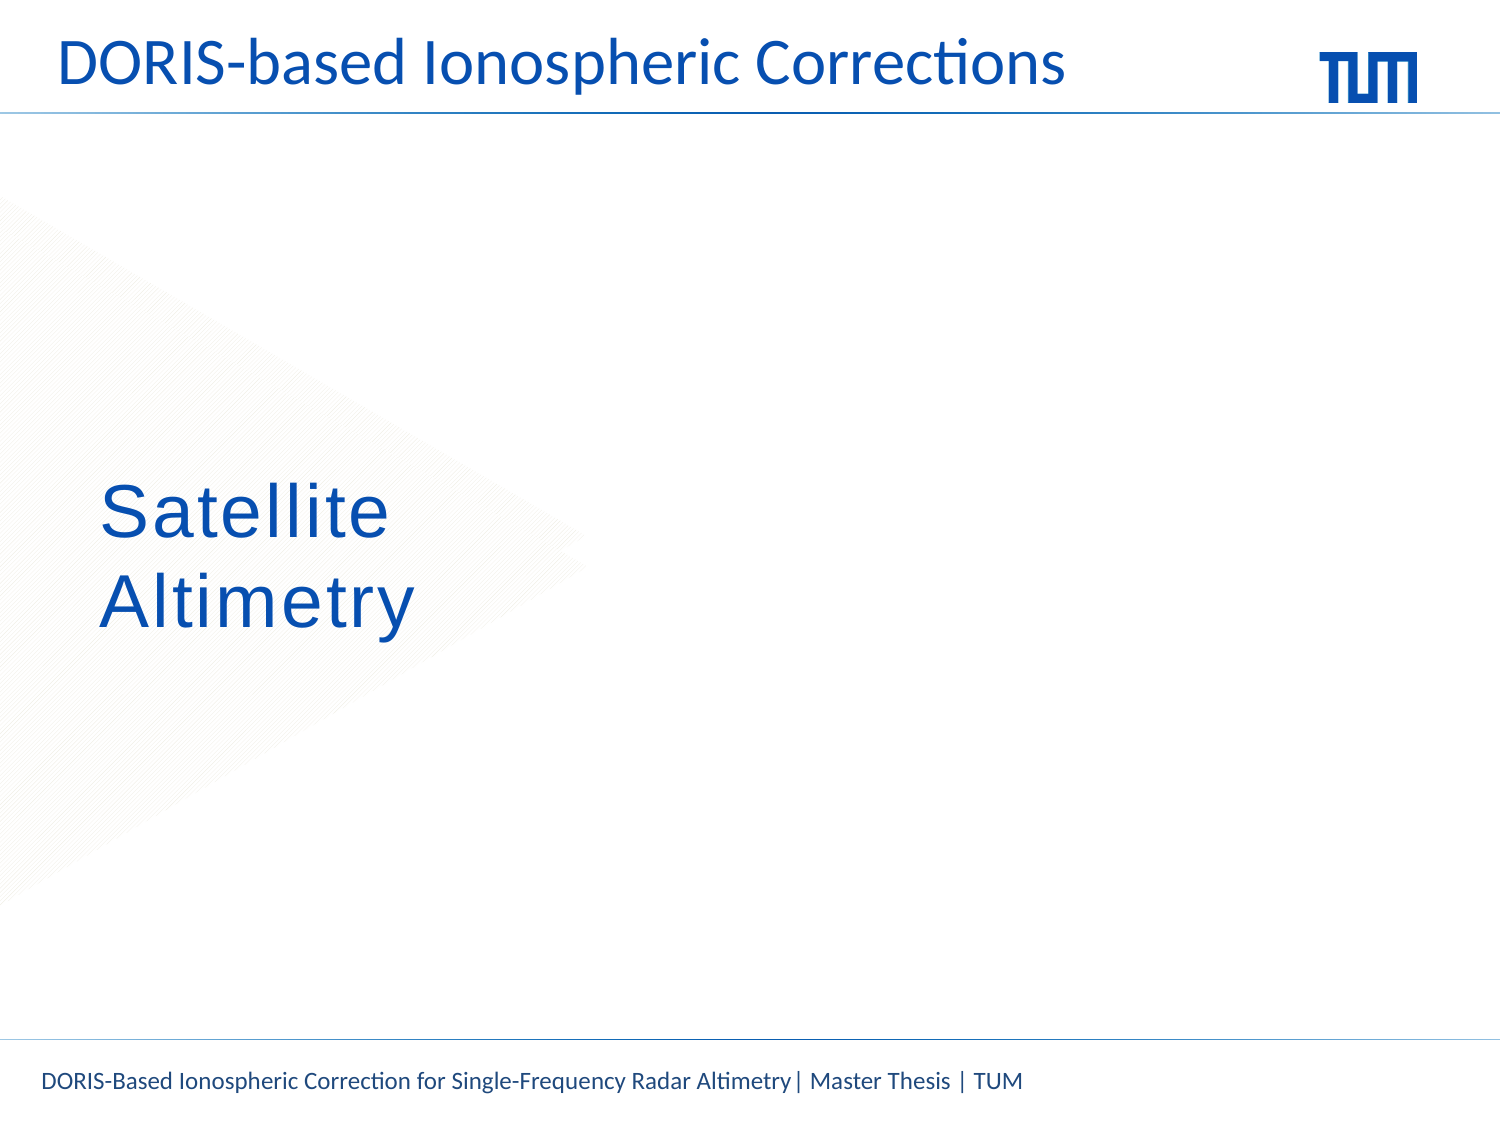

DORIS-based Ionospheric Corrections
Satellite Altimetry

DORIS-Based Ionospheric Correction for Single-Frequency Radar Altimetry| Master Thesis | TUM